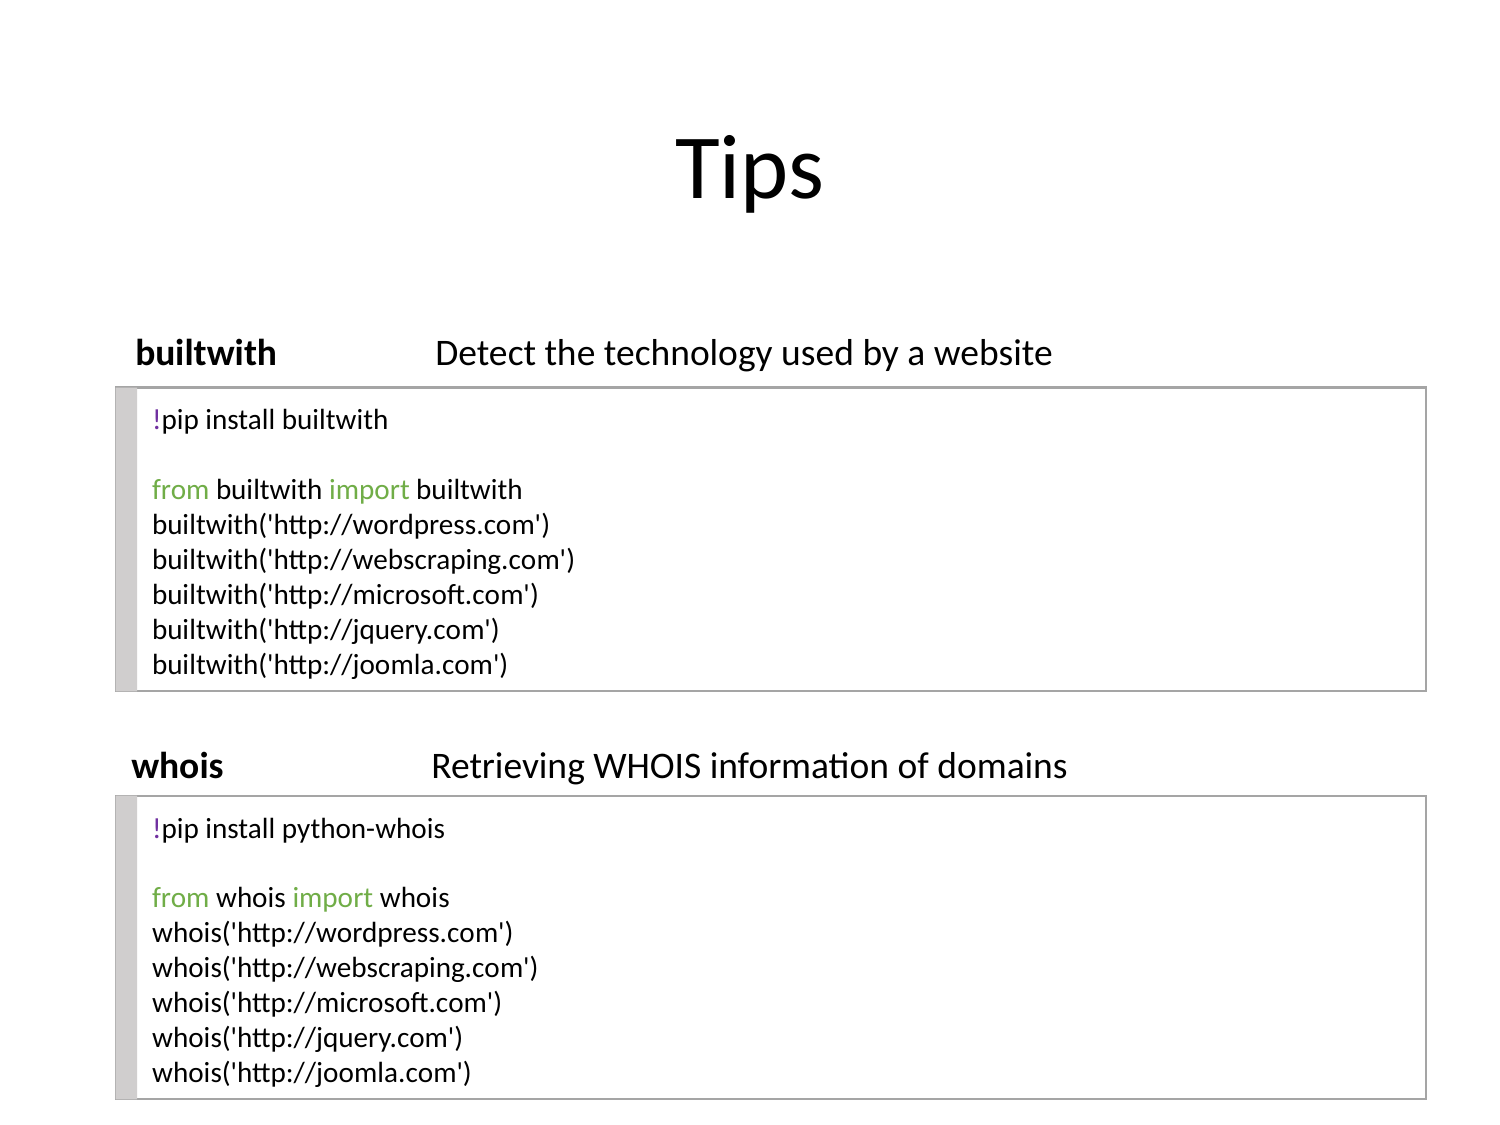

# Tips
builtwith		Detect the technology used by a website

!pip install builtwith

from builtwith import builtwith
builtwith('http://wordpress.com')
builtwith('http://webscraping.com')
builtwith('http://microsoft.com')
builtwith('http://jquery.com')
builtwith('http://joomla.com')
whois		Retrieving WHOIS information of domains

!pip install python-whois

from whois import whois
whois('http://wordpress.com')
whois('http://webscraping.com')
whois('http://microsoft.com')
whois('http://jquery.com')
whois('http://joomla.com')